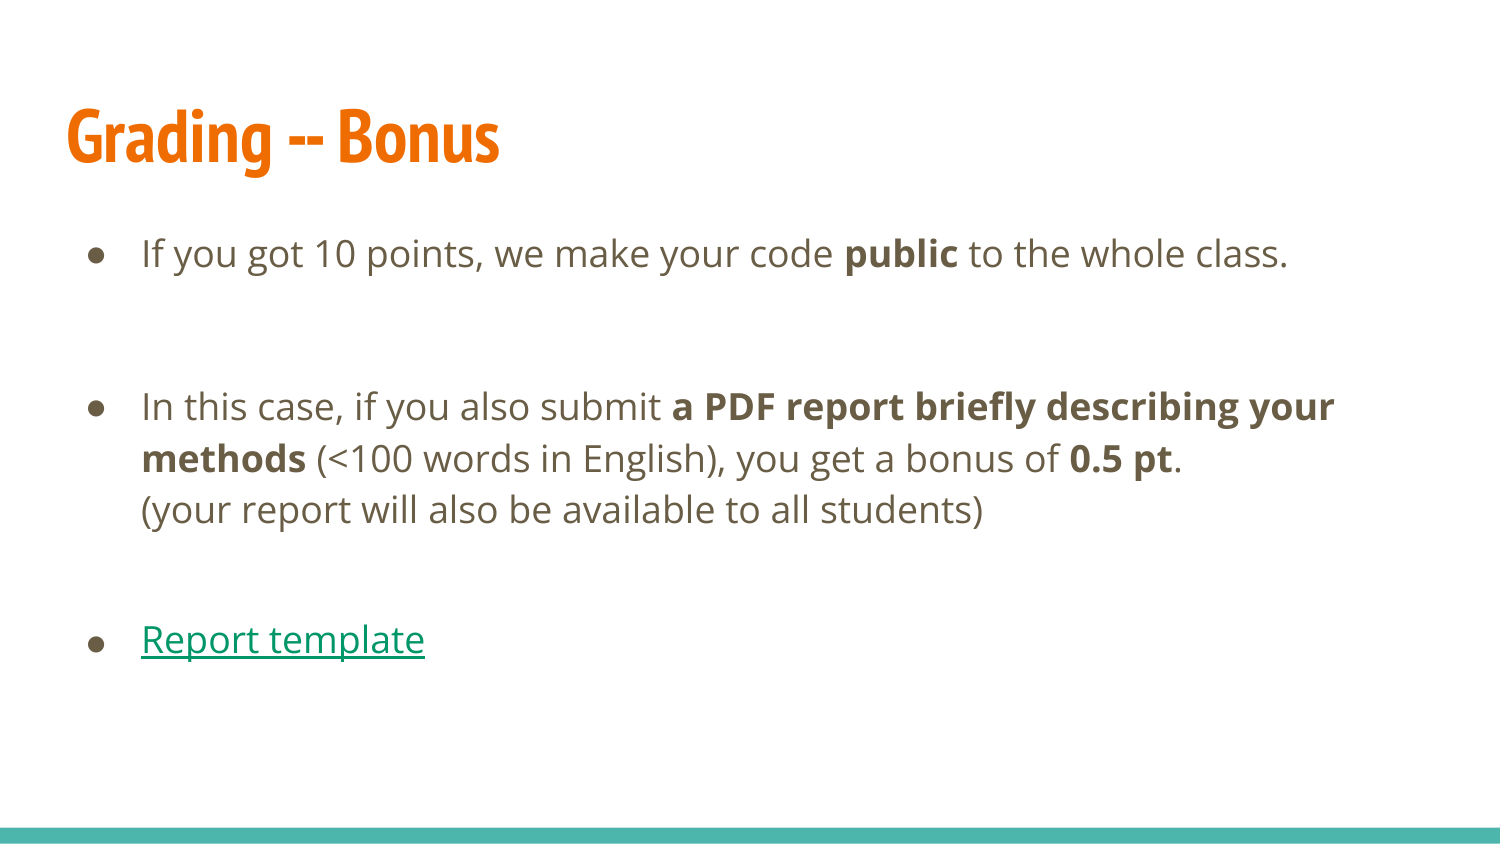

# Grading -- Bonus
If you got 10 points, we make your code public to the whole class.

In this case, if you also submit a PDF report briefly describing your methods (<100 words in English), you get a bonus of 0.5 pt.
(your report will also be available to all students)

Report template